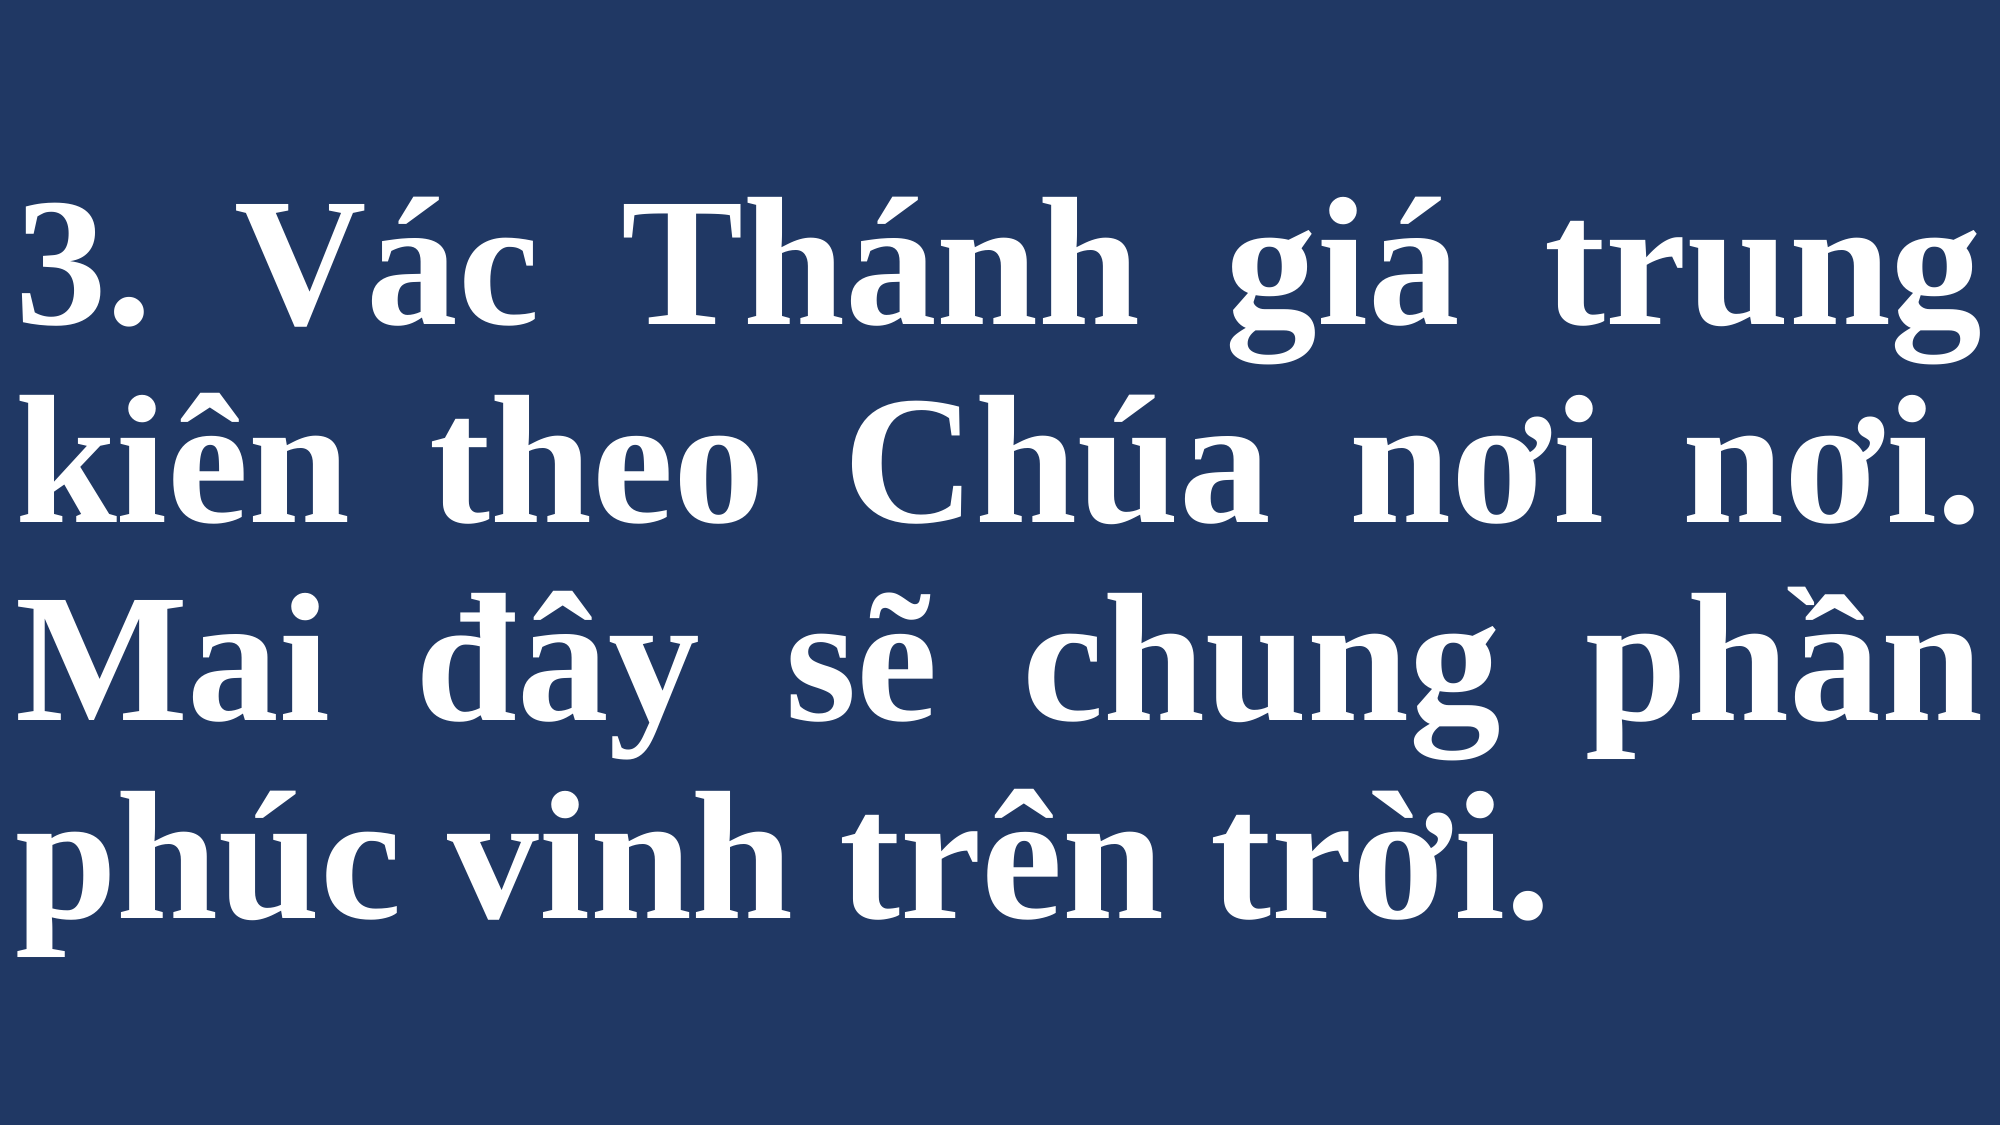

# 3. Vác Thánh giá trung kiên theo Chúa nơi nơi. Mai đây sẽ chung phần phúc vinh trên trời.